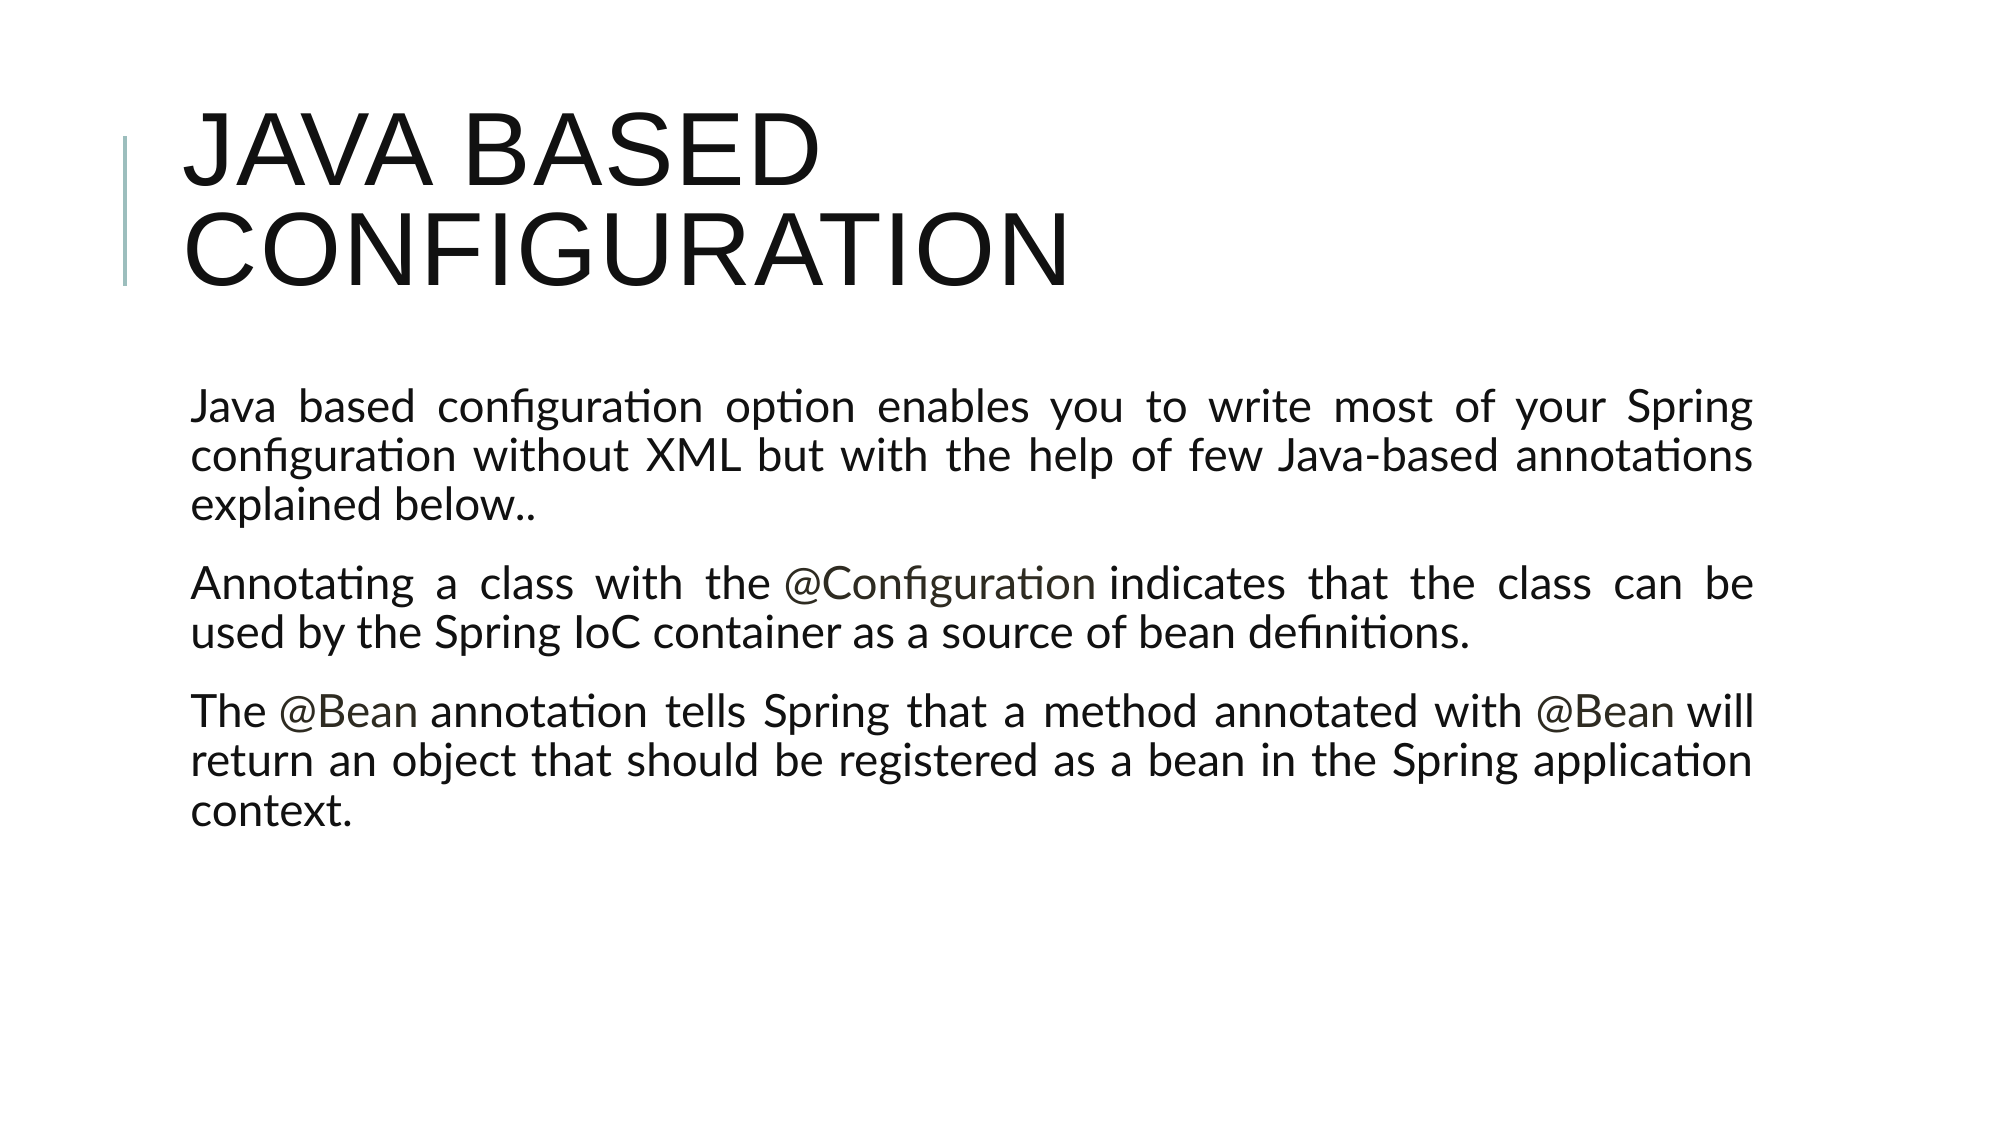

# JAVA BASED CONFIGURATION
Java based configuration option enables you to write most of your Spring configuration without XML but with the help of few Java-based annotations explained below..
Annotating a class with the @Configuration indicates that the class can be used by the Spring IoC container as a source of bean definitions.
The @Bean annotation tells Spring that a method annotated with @Bean will return an object that should be registered as a bean in the Spring application context.